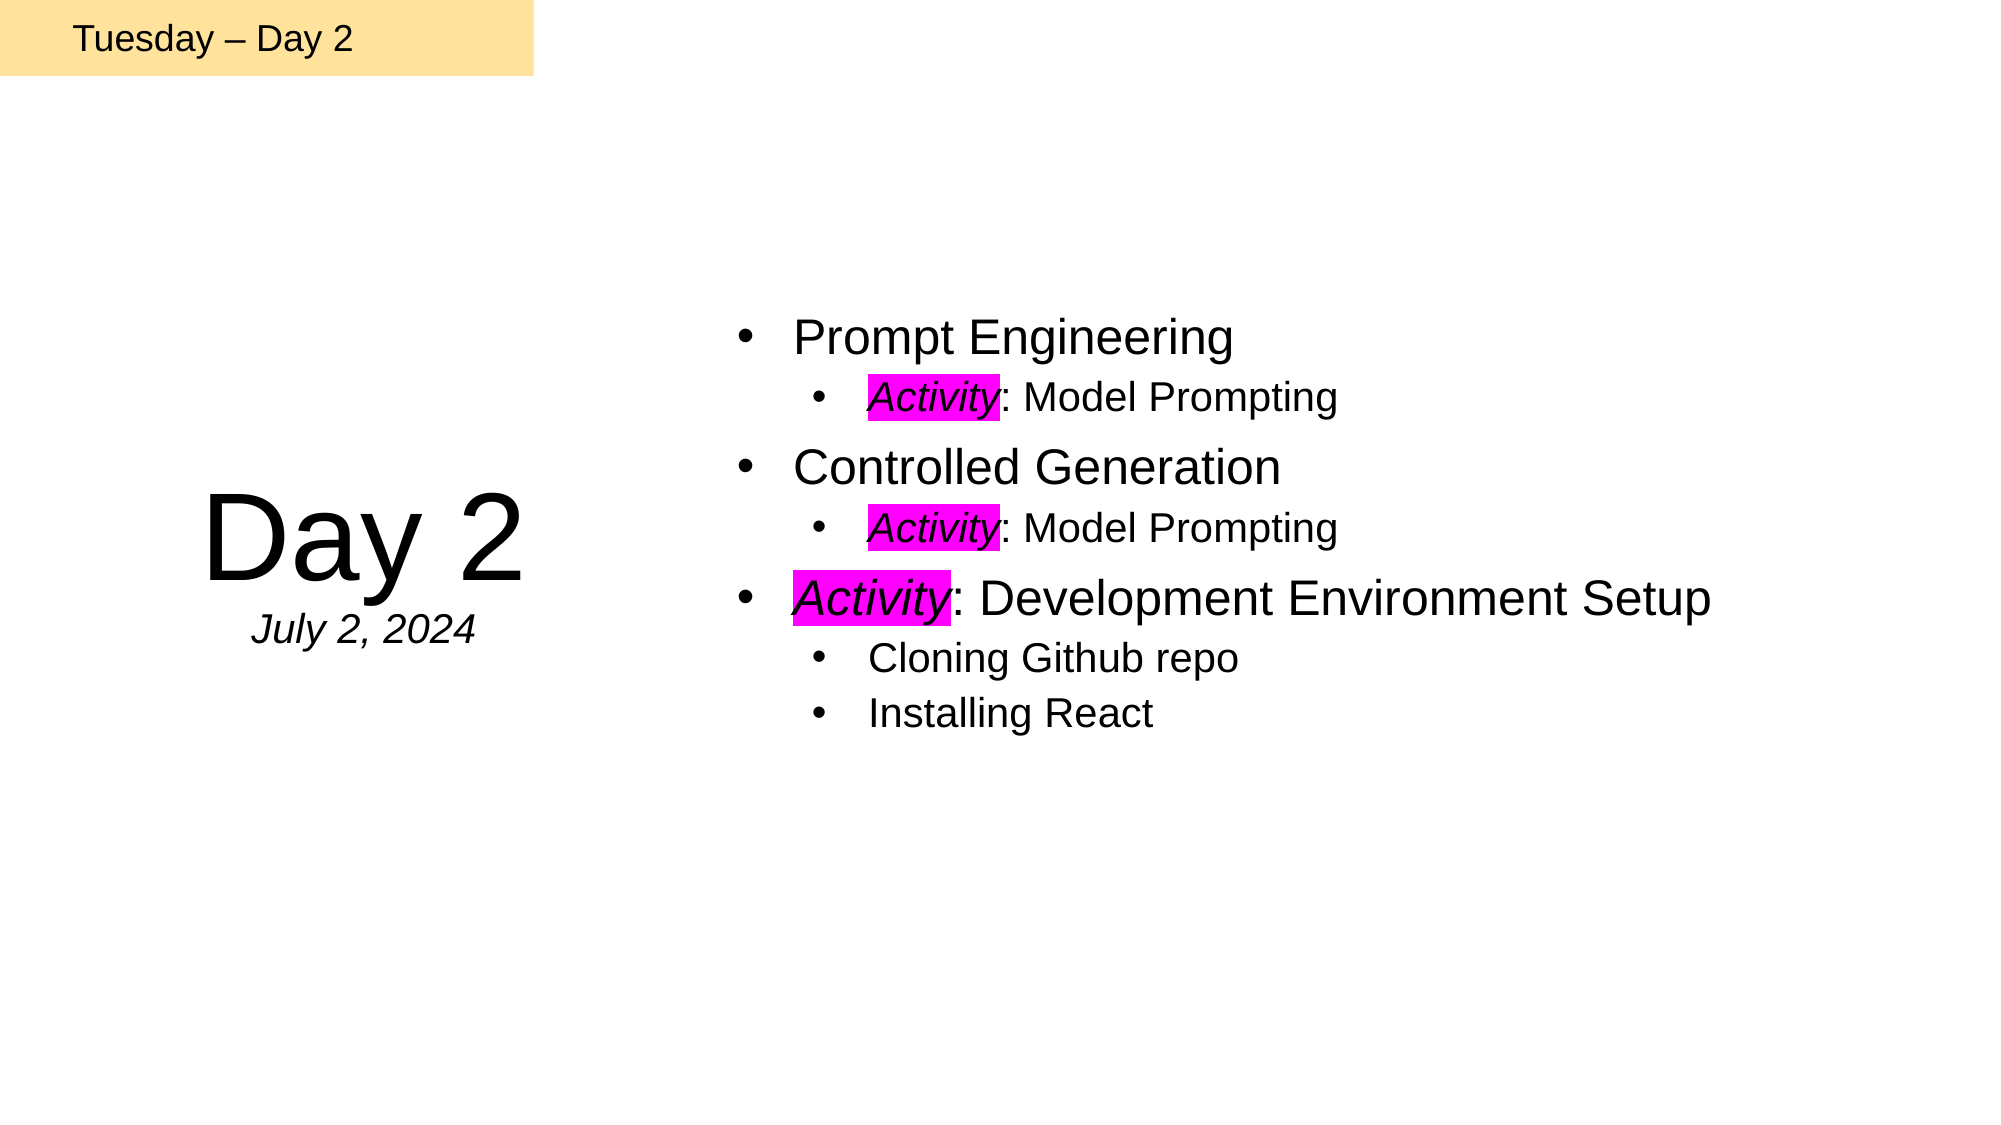

Tuesday – Day 2
Prompt Engineering
Activity: Model Prompting
Controlled Generation
Activity: Model Prompting
Activity: Development Environment Setup
Cloning Github repo
Installing React
# Day 2 July 2, 2024